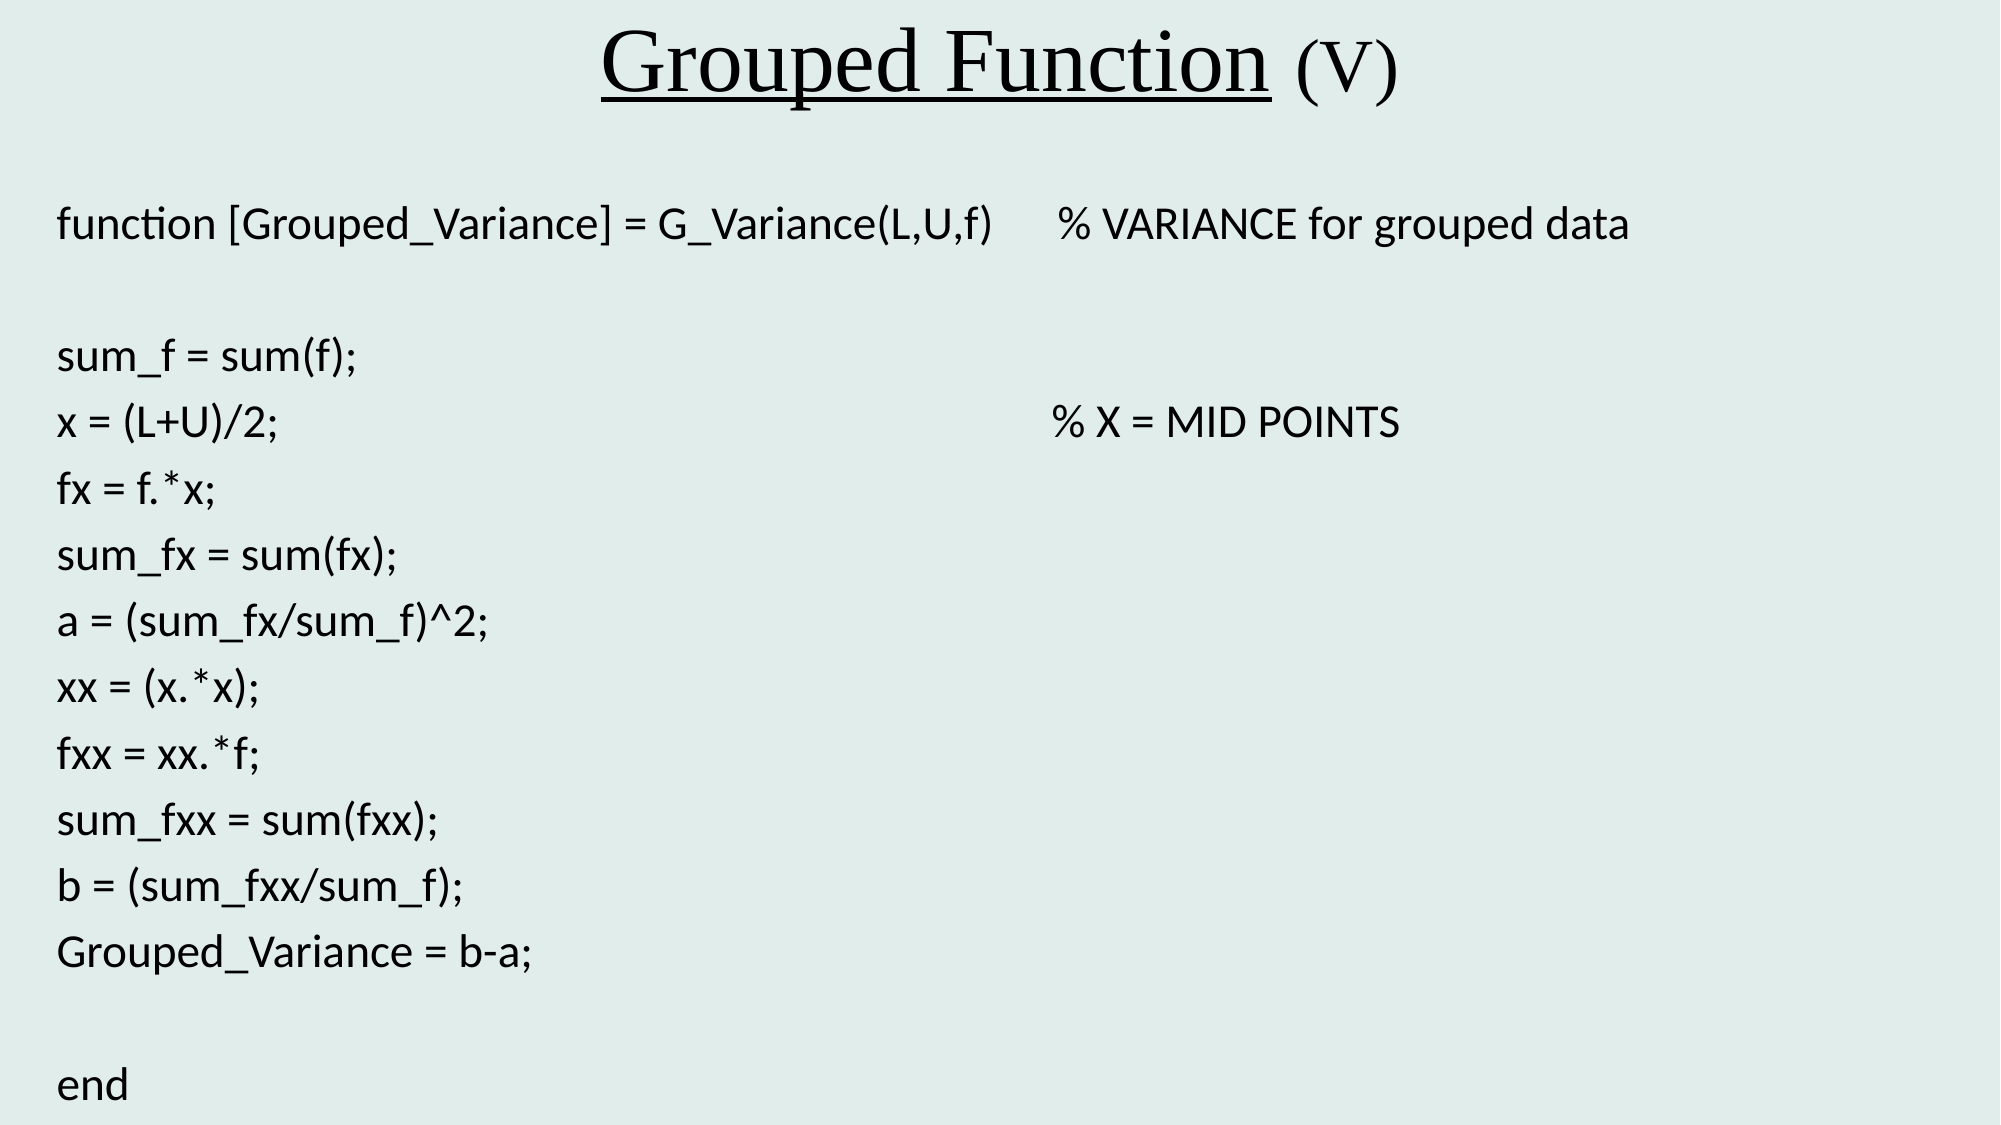

# Grouped Function (V)
function [Grouped_Variance] = G_Variance(L,U,f)      % VARIANCE for grouped data

sum_f = sum(f);
x = (L+U)/2;                                                                        % X = MID POINTS
fx = f.*x;
sum_fx = sum(fx);
a = (sum_fx/sum_f)^2;
xx = (x.*x);
fxx = xx.*f;
sum_fxx = sum(fxx);
b = (sum_fxx/sum_f);
Grouped_Variance = b-a;

end